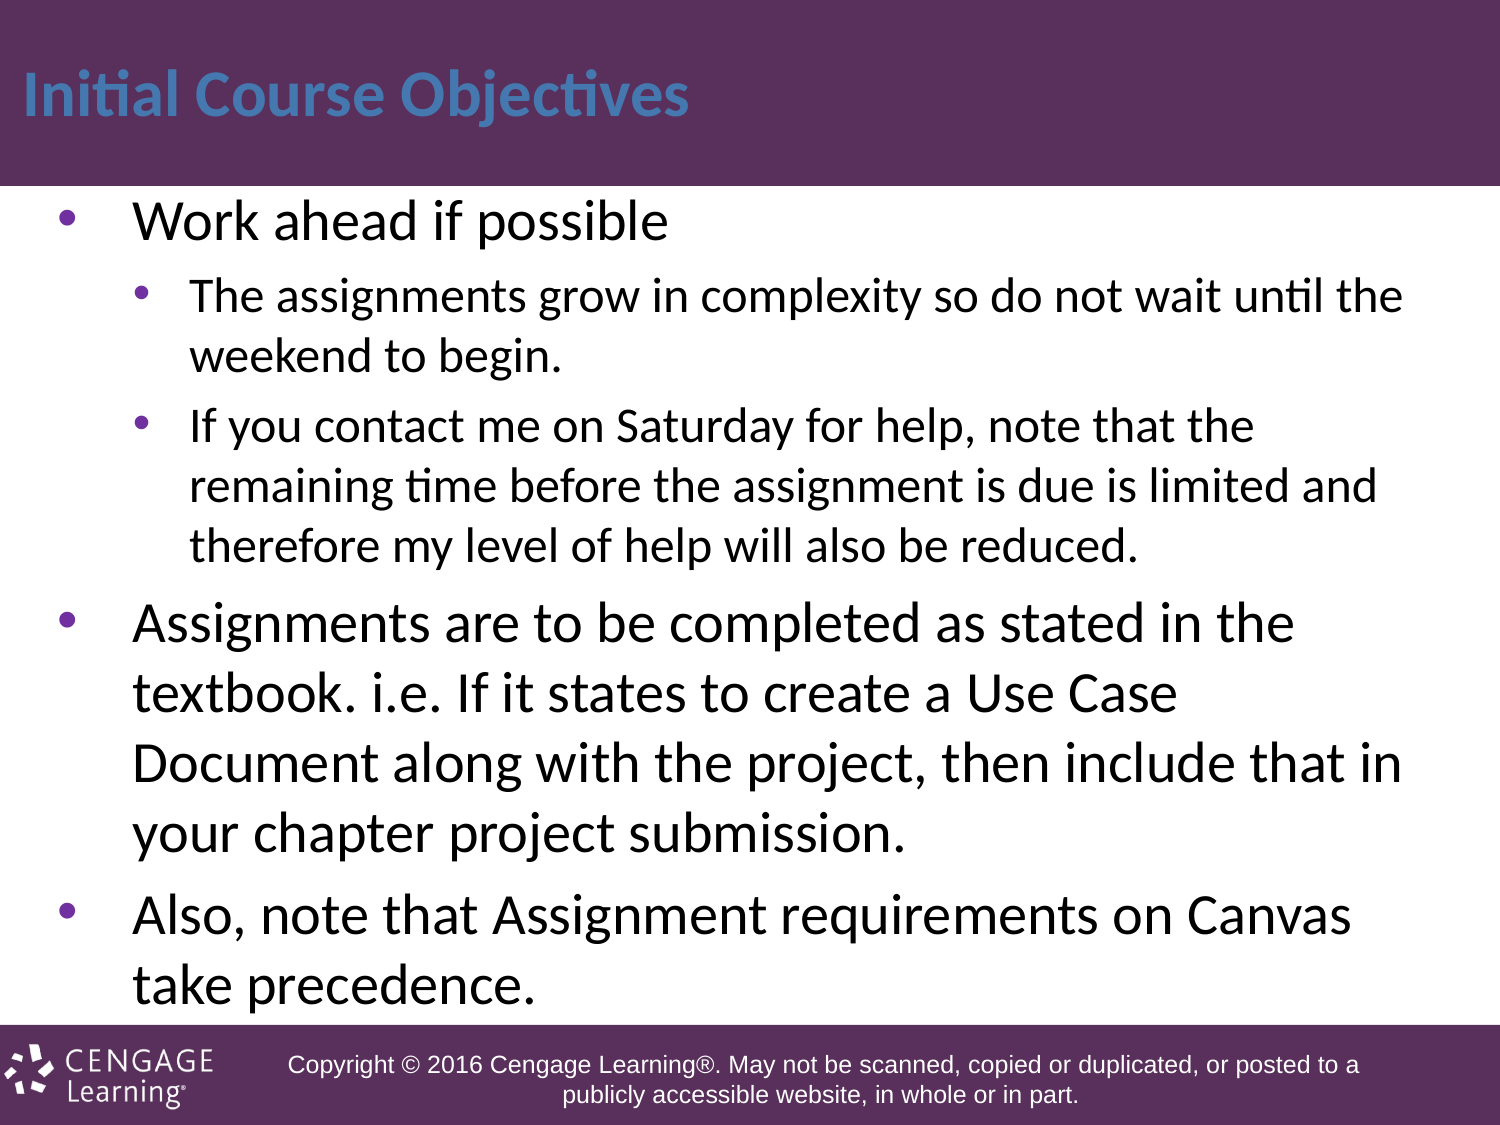

# Initial Course Objectives
Work ahead if possible
The assignments grow in complexity so do not wait until the weekend to begin.
If you contact me on Saturday for help, note that the remaining time before the assignment is due is limited and therefore my level of help will also be reduced.
Assignments are to be completed as stated in the textbook. i.e. If it states to create a Use Case Document along with the project, then include that in your chapter project submission.
Also, note that Assignment requirements on Canvas take precedence.